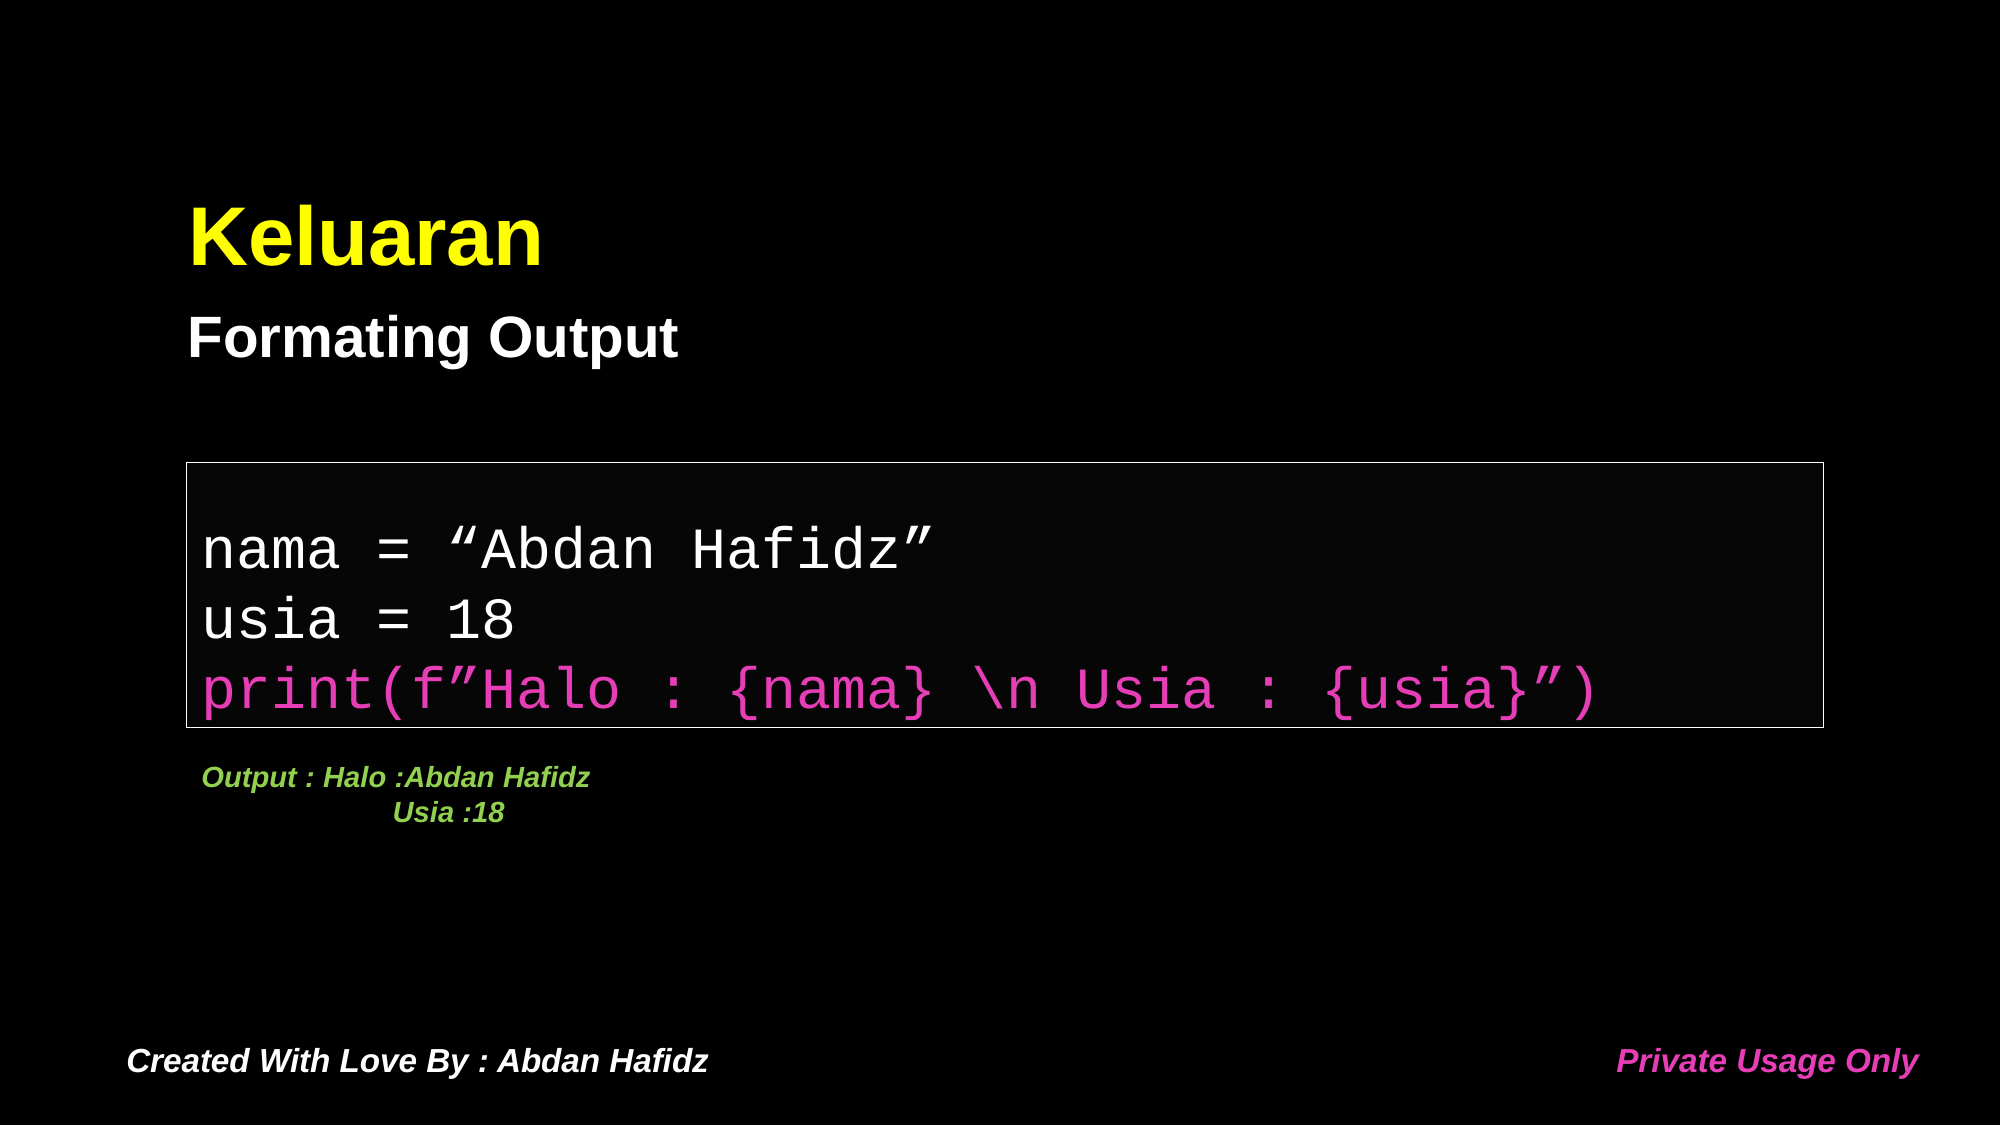

# Keluaran
Formating Output
nama = “Abdan Hafidz”
usia = 18
print(f”Halo : {nama} \n Usia : {usia}”)
Output : Halo :Abdan Hafidz
	     Usia :18
Created With Love By : Abdan Hafidz
Private Usage Only